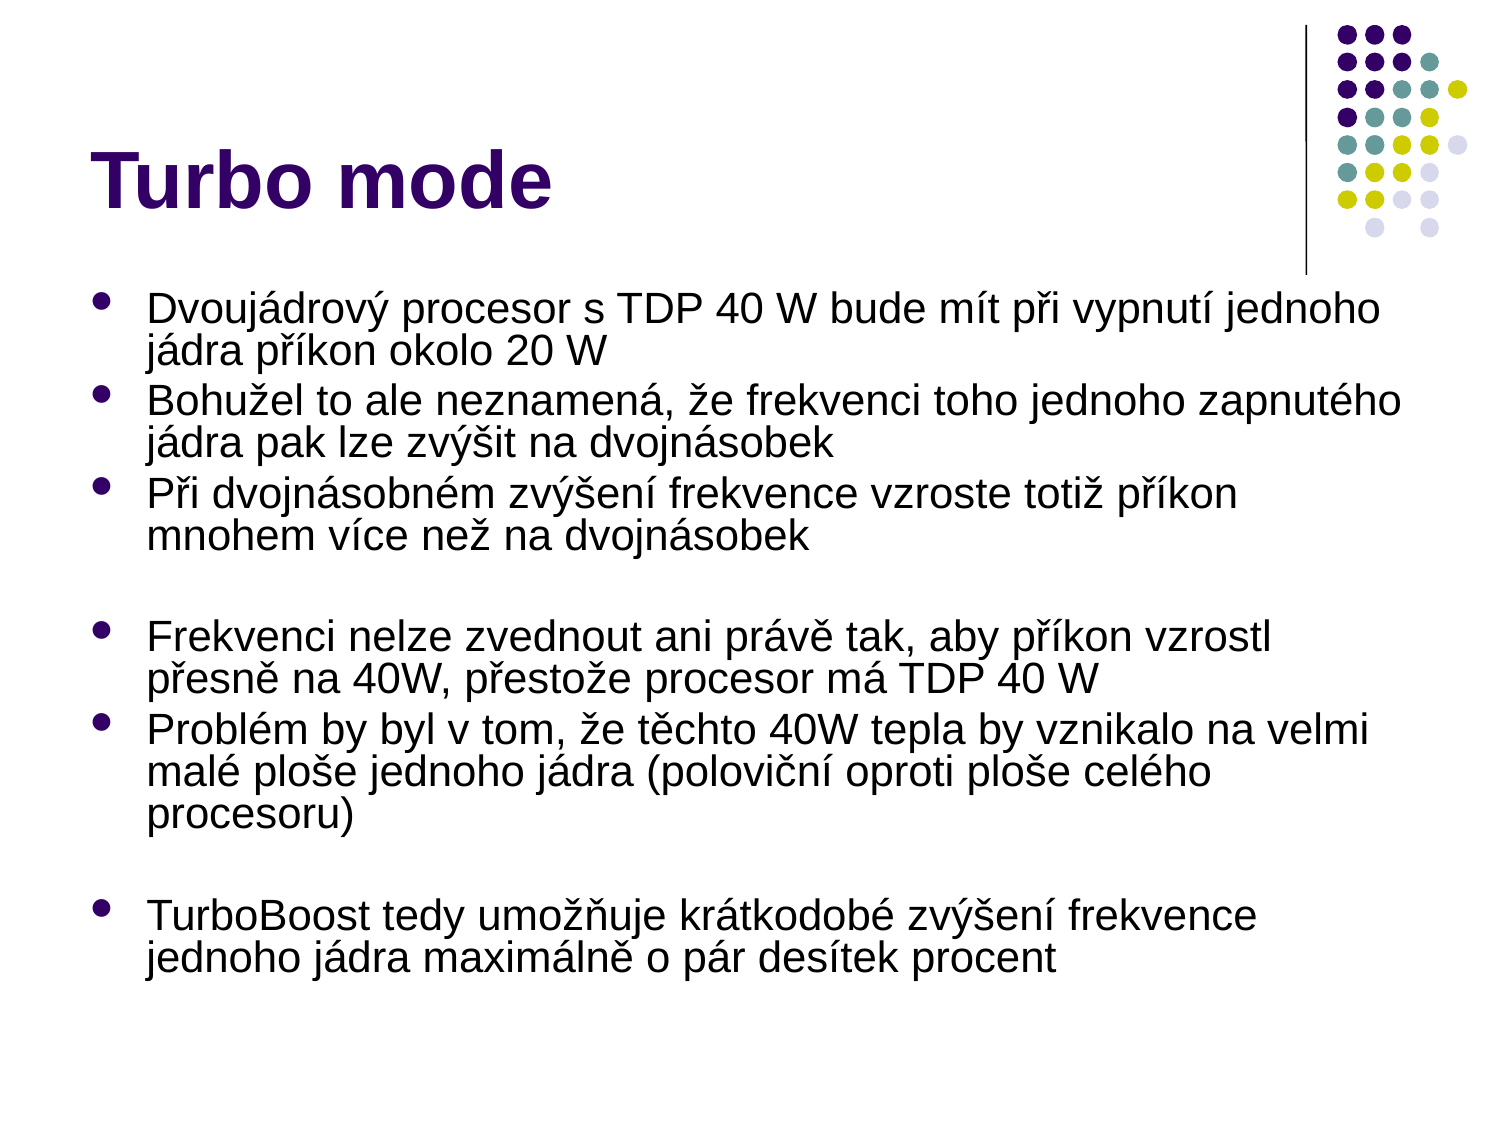

# Turbo mode
Dvoujádrový procesor s TDP 40 W bude mít při vypnutí jednoho jádra příkon okolo 20 W
Bohužel to ale neznamená, že frekvenci toho jednoho zapnutého jádra pak lze zvýšit na dvojnásobek
Při dvojnásobném zvýšení frekvence vzroste totiž příkon mnohem více než na dvojnásobek

Frekvenci nelze zvednout ani právě tak, aby příkon vzrostl přesně na 40W, přestože procesor má TDP 40 W
Problém by byl v tom, že těchto 40W tepla by vznikalo na velmi malé ploše jednoho jádra (poloviční oproti ploše celého procesoru)

TurboBoost tedy umožňuje krátkodobé zvýšení frekvence jednoho jádra maximálně o pár desítek procent